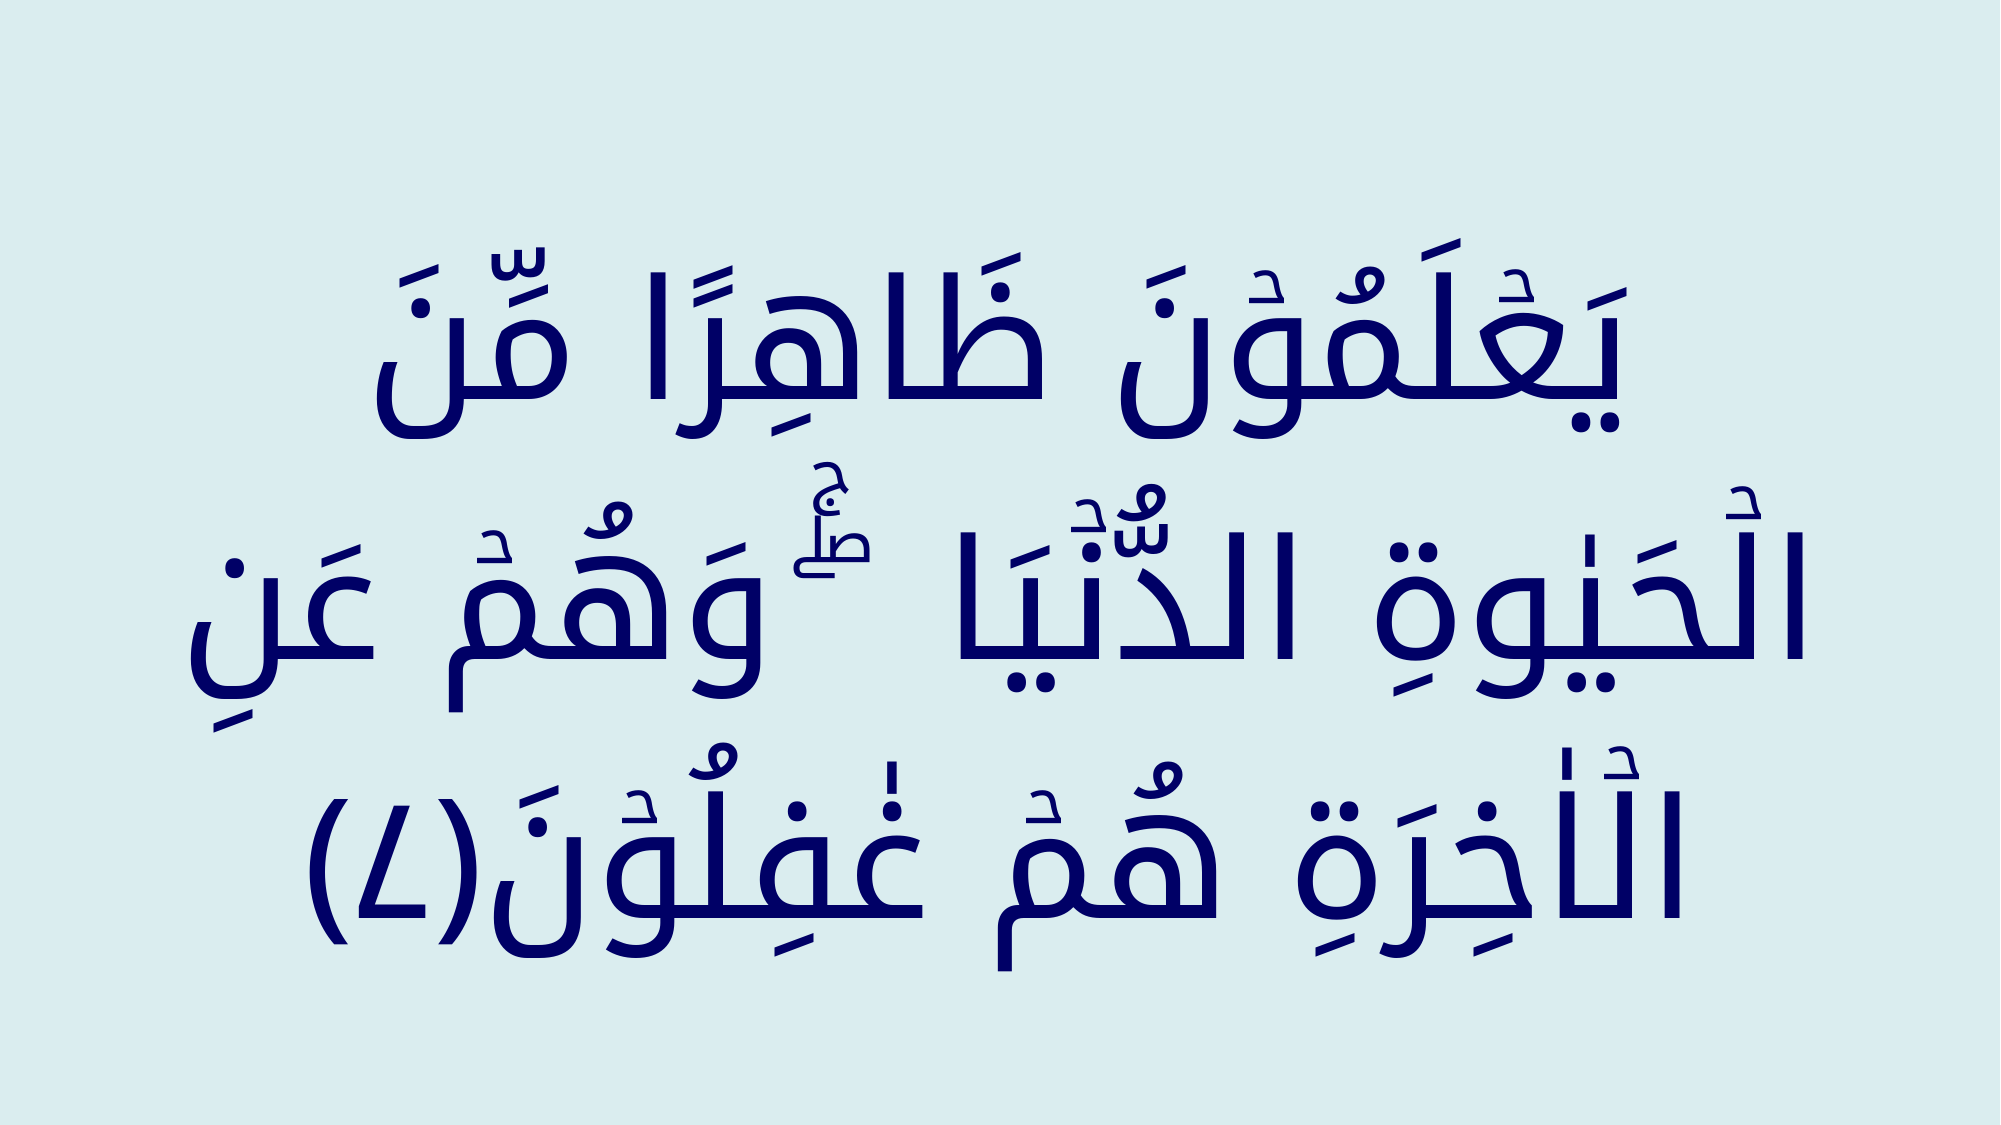

يَعۡلَمُوۡنَ ظَاهِرًا مِّنَ الۡحَيٰوةِ الدُّنۡيَا  ‌ۖۚ وَهُمۡ عَنِ الۡاٰخِرَةِ هُمۡ غٰفِلُوۡنَ‏﴿﻿۷﻿﴾